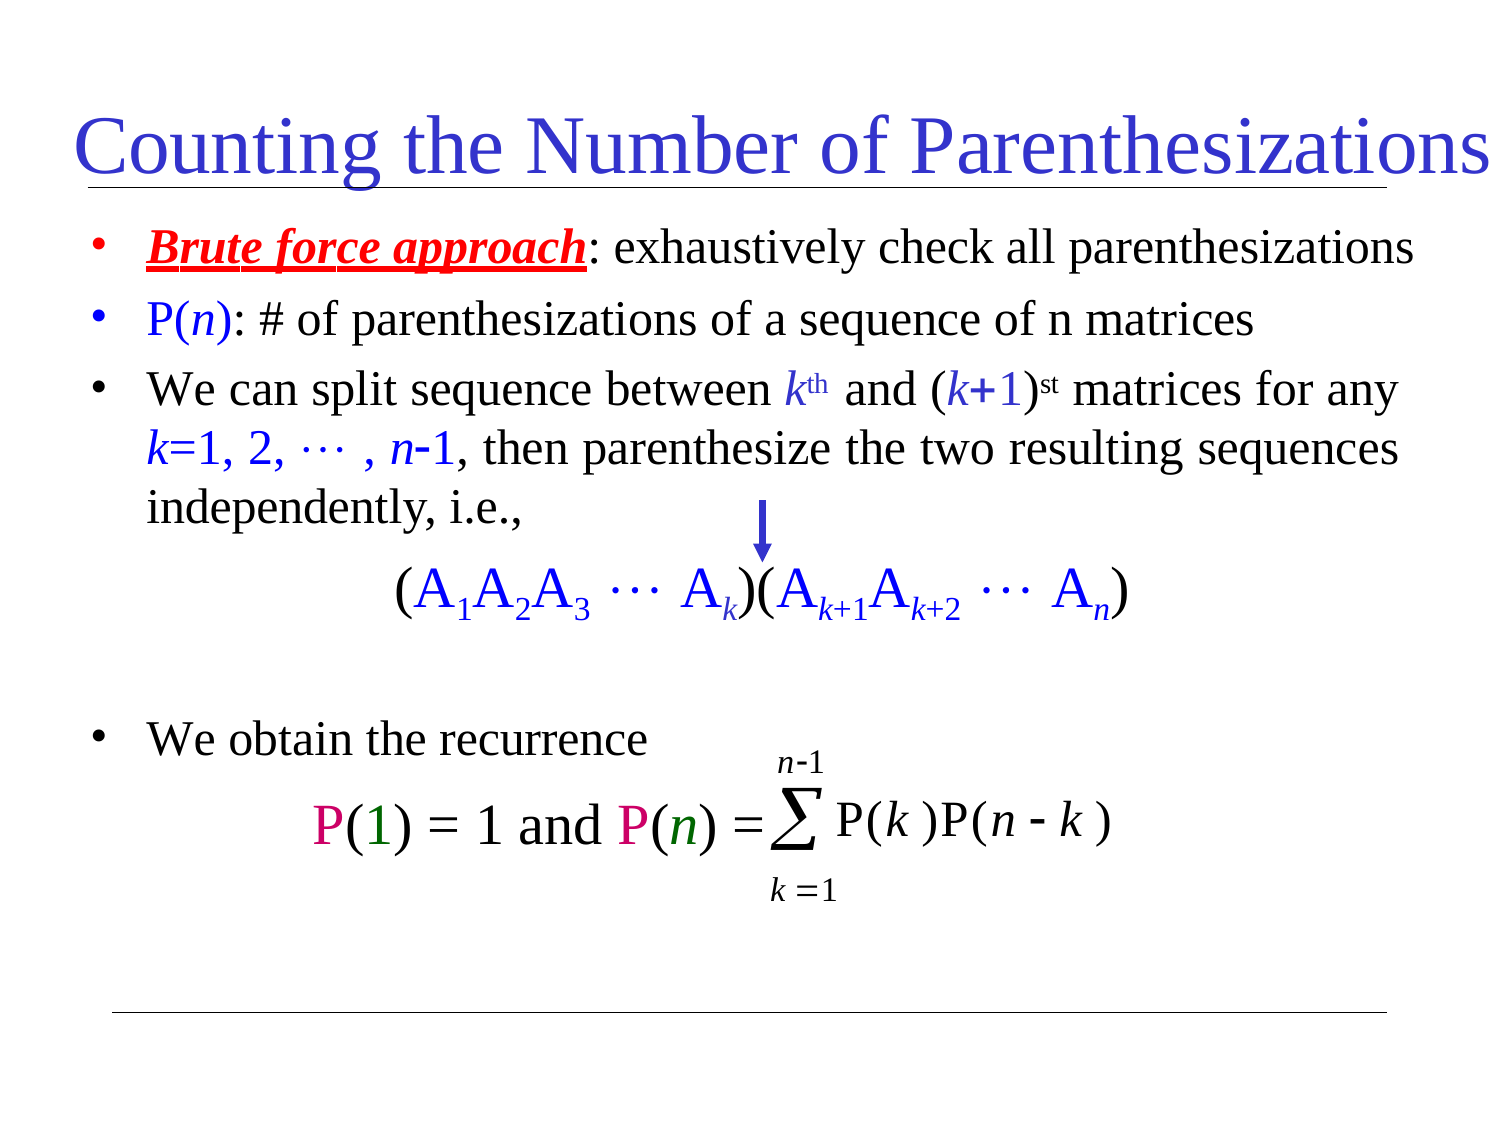

# Counting the Number of Parenthesizations

Brute force approach: exhaustively check all parenthesizations
P(n): # of parenthesizations of a sequence of n matrices
We can split sequence between kth  and (k+1)st matrices for any k=1, 2, … , n−1, then parenthesize the two resulting sequences independently, i.e.,
(A1A2A3  … Ak)(Ak+1Ak+2  … An)

We obtain the recurrence
n−1
P(1) = 1 and P(n) =∑P(k )P(n − k )
k =1